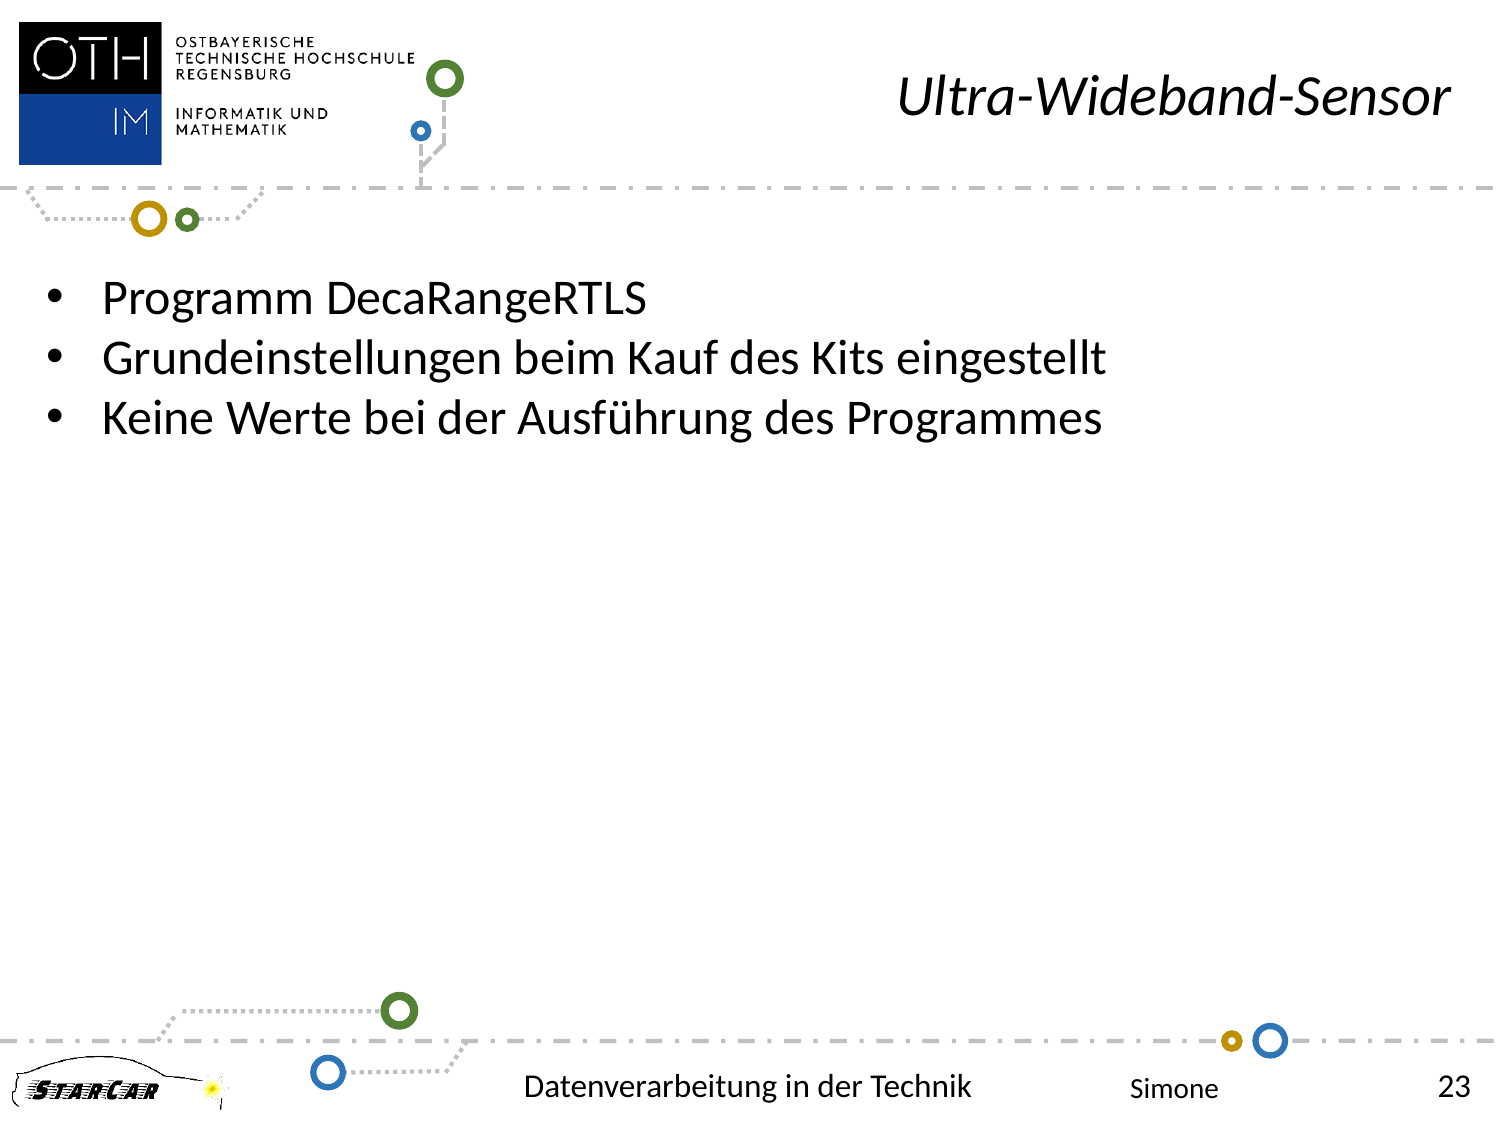

Ultra-Wideband-Sensor
Programm DecaRangeRTLS
Grundeinstellungen beim Kauf des Kits eingestellt
Keine Werte bei der Ausführung des Programmes

Datenverarbeitung in der Technik
Simone